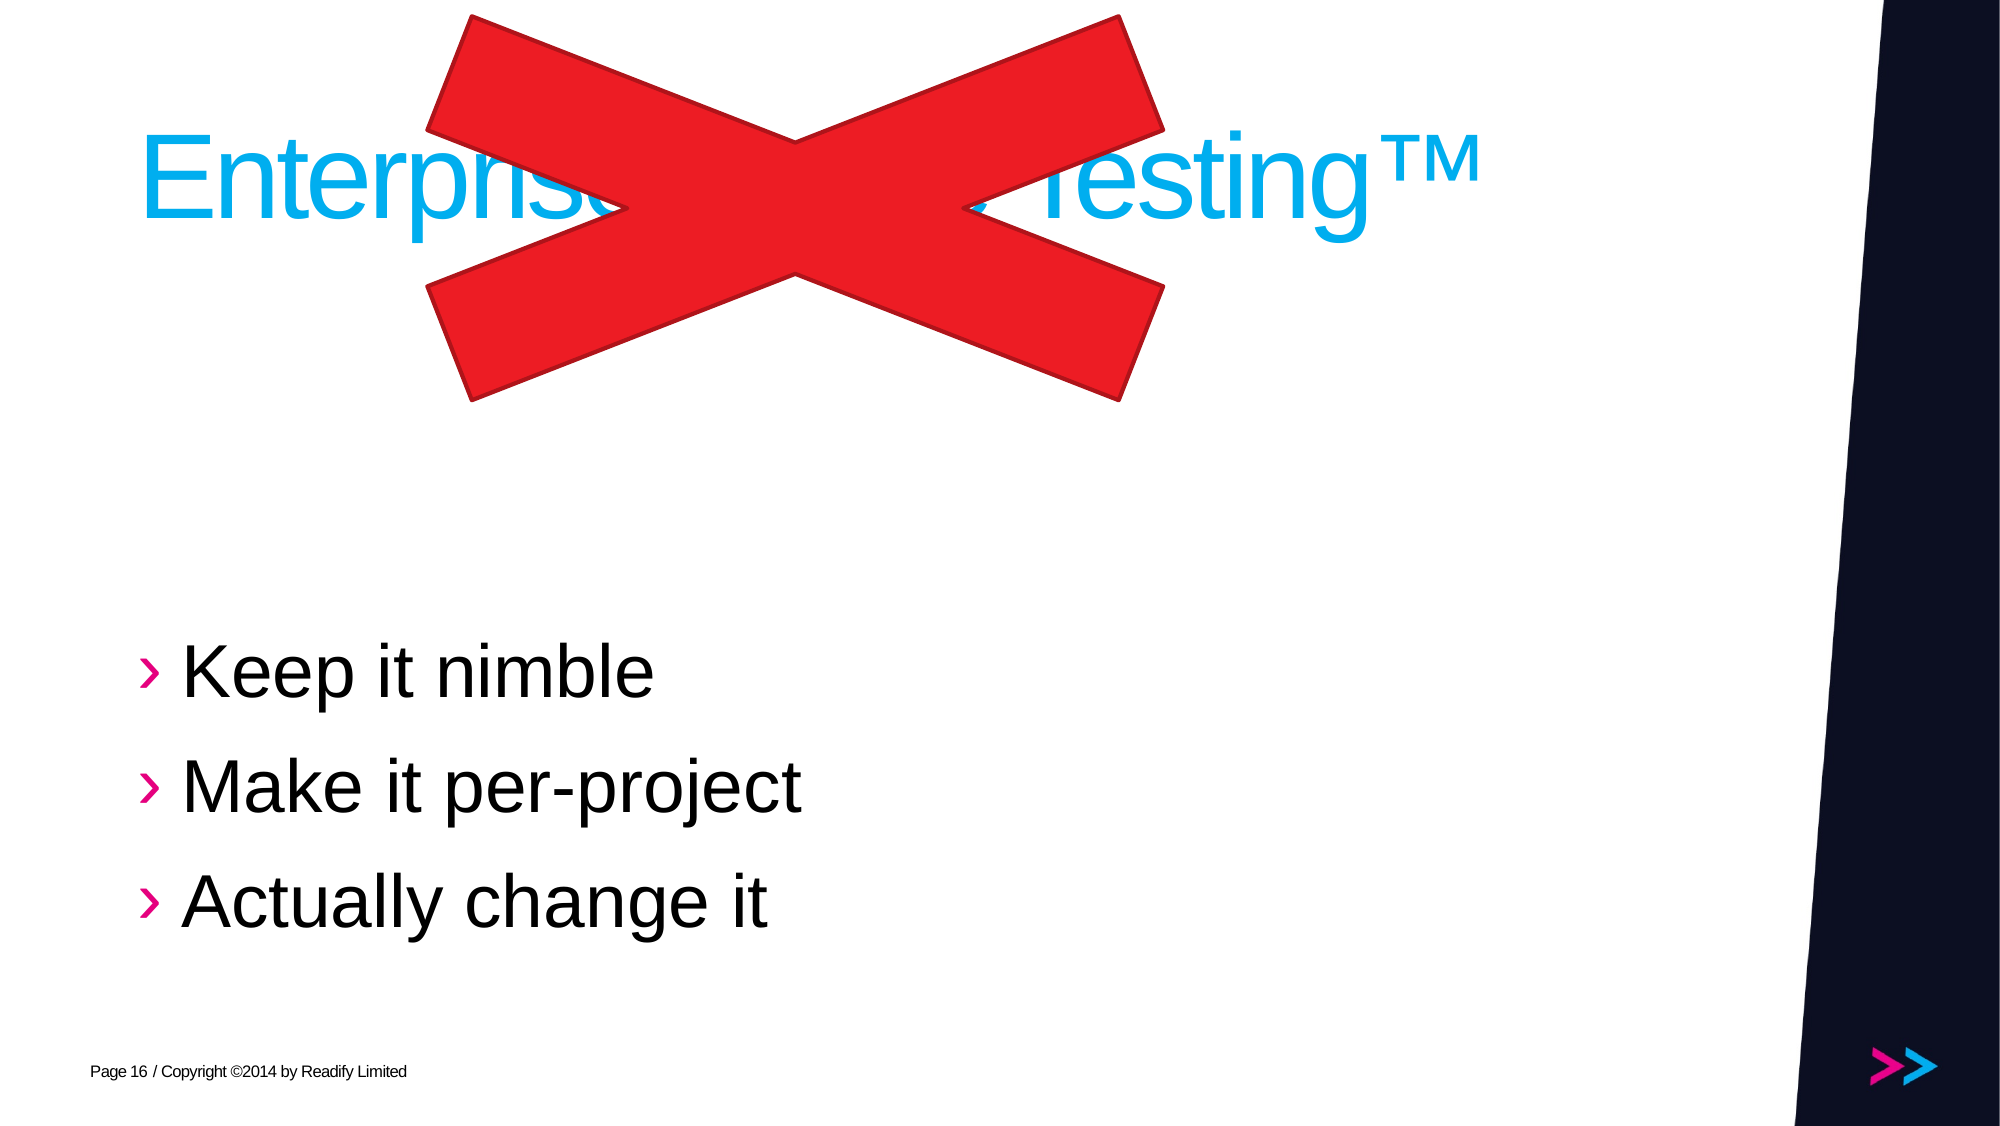

# Enterprise Grade Testing™

Keep it nimble
Make it per-project
Actually change it
16
/ Copyright ©2014 by Readify Limited